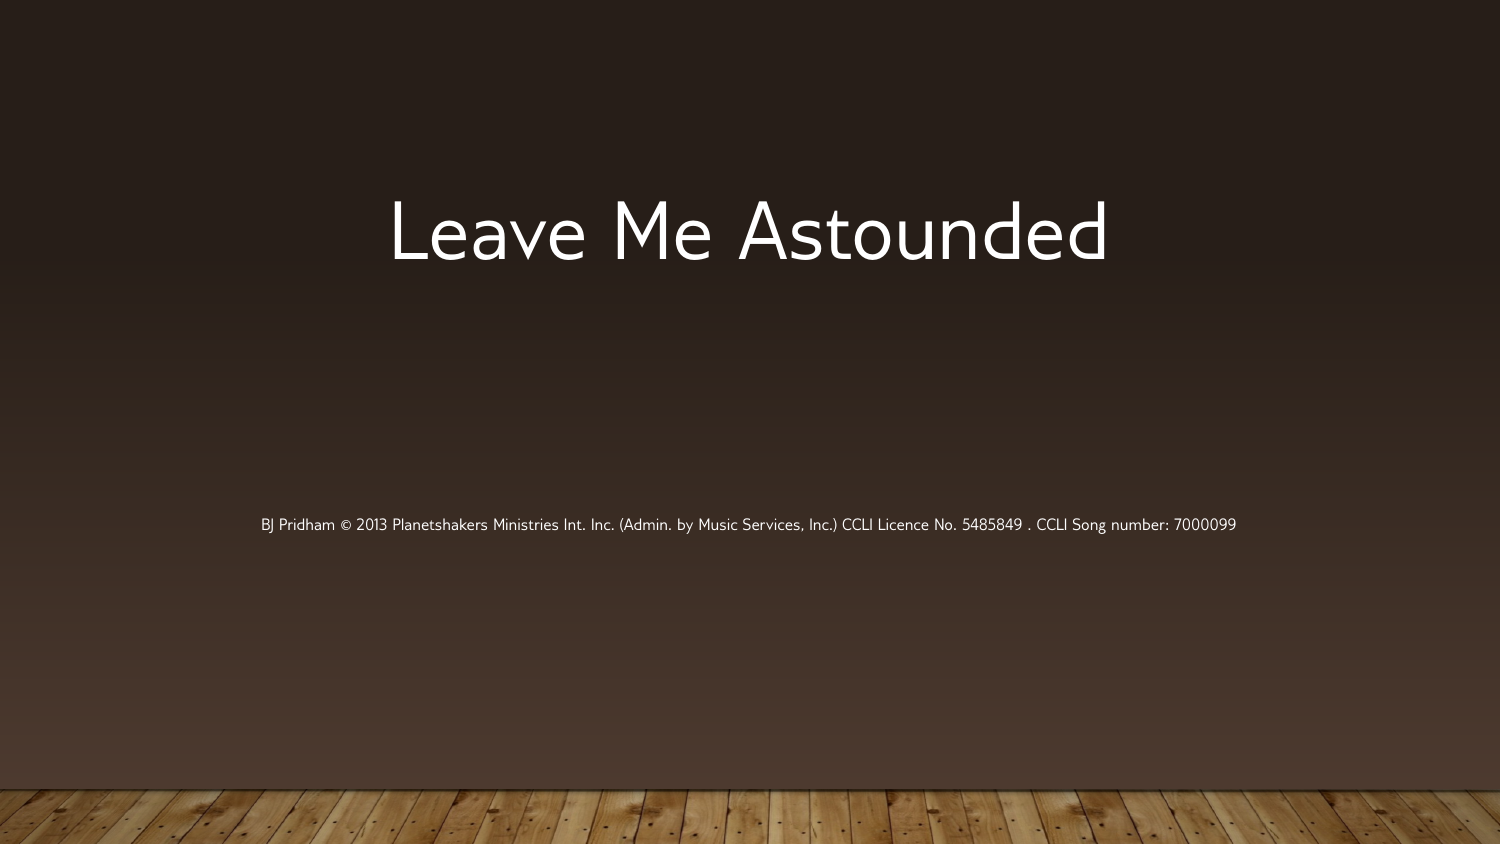

Leave Me Astounded
BJ Pridham © 2013 Planetshakers Ministries Int. Inc. (Admin. by Music Services, Inc.) CCLI Licence No. 5485849 . CCLI Song number: 7000099